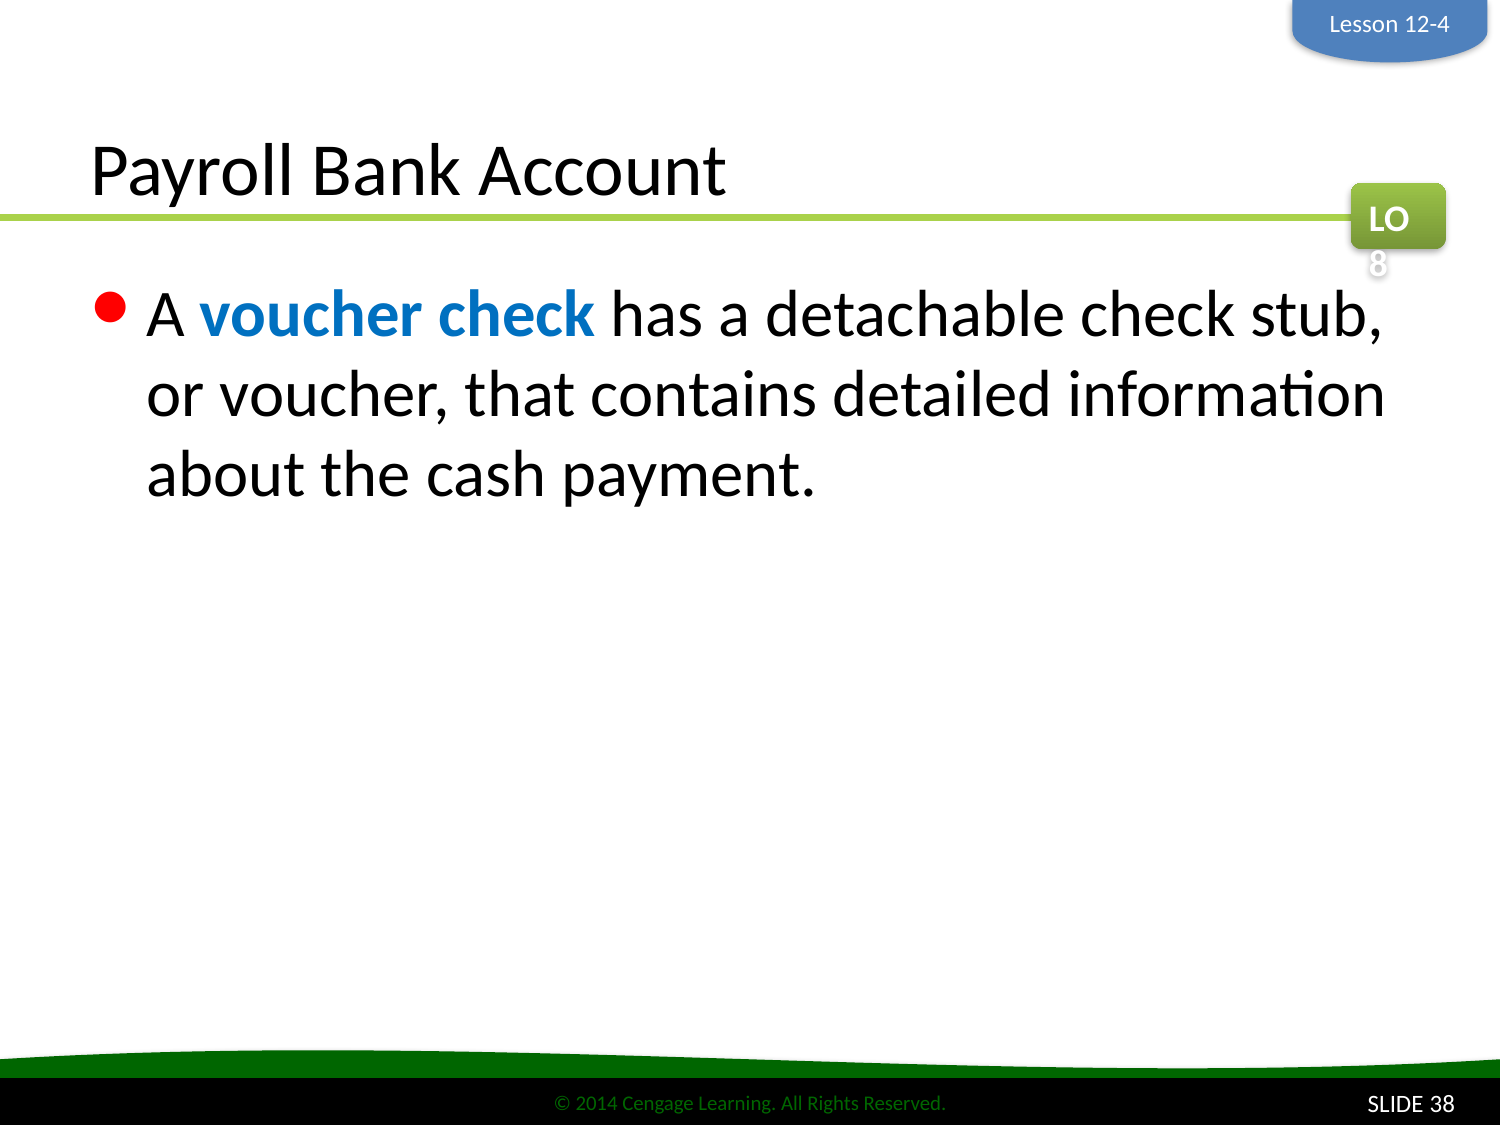

Lesson 12-4

# Payroll Bank Account
LO8
A voucher check has a detachable check stub, or voucher, that contains detailed information about the cash payment.

SLIDE 38